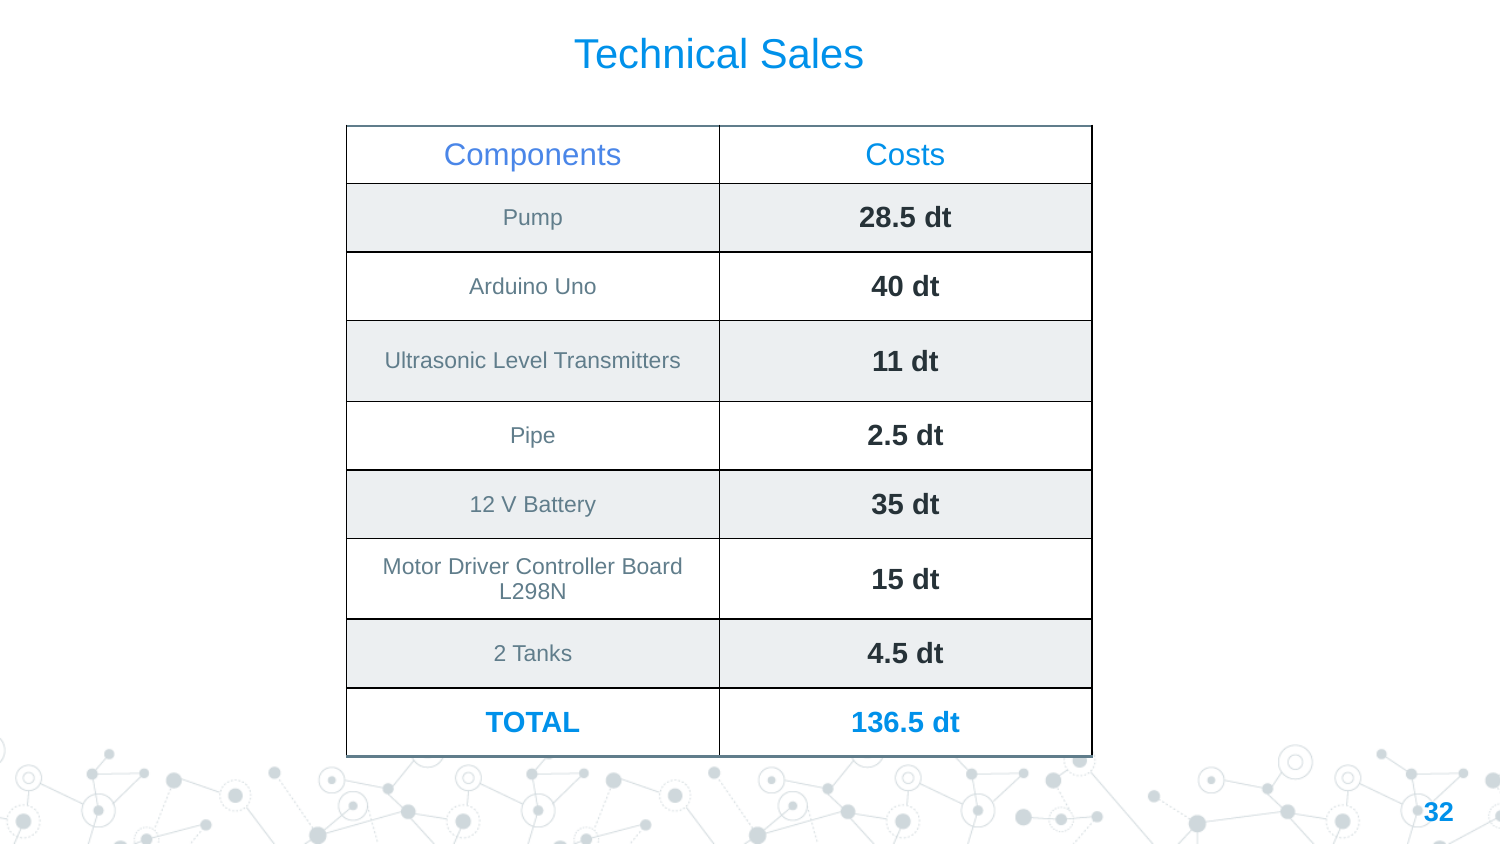

Technical Sales
| Components | Costs |
| --- | --- |
| Pump | 28.5 dt |
| Arduino Uno | 40 dt |
| Ultrasonic Level Transmitters | 11 dt |
| Pipe | 2.5 dt |
| 12 V Battery | 35 dt |
| Motor Driver Controller Board L298N | 15 dt |
| 2 Tanks | 4.5 dt |
| TOTAL | 136.5 dt |
32